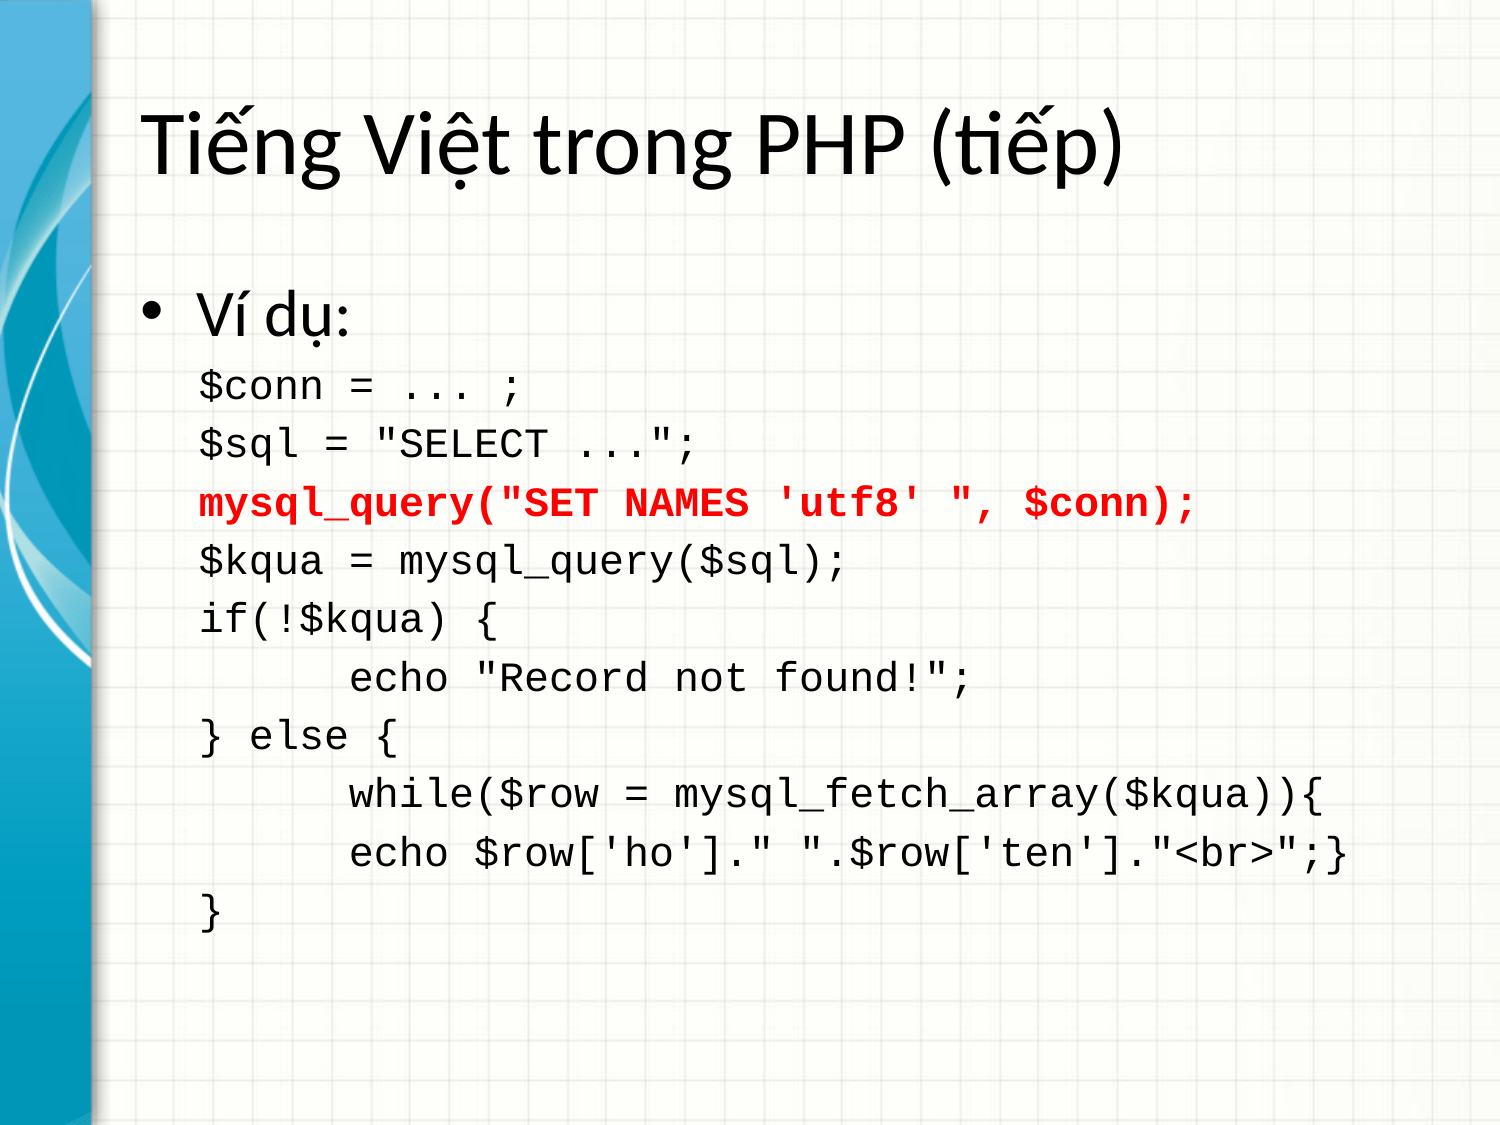

# Tiếng Việt trong PHP (tiếp)
Ví dụ:
$conn = ... ;
$sql = "SELECT ...";
mysql_query("SET NAMES 'utf8' ", $conn);
$kqua = mysql_query($sql);
if(!$kqua) {
	echo "Record not found!";
} else {
	while($row = mysql_fetch_array($kqua)){
	echo $row['ho']." ".$row['ten']."<br>";}
}